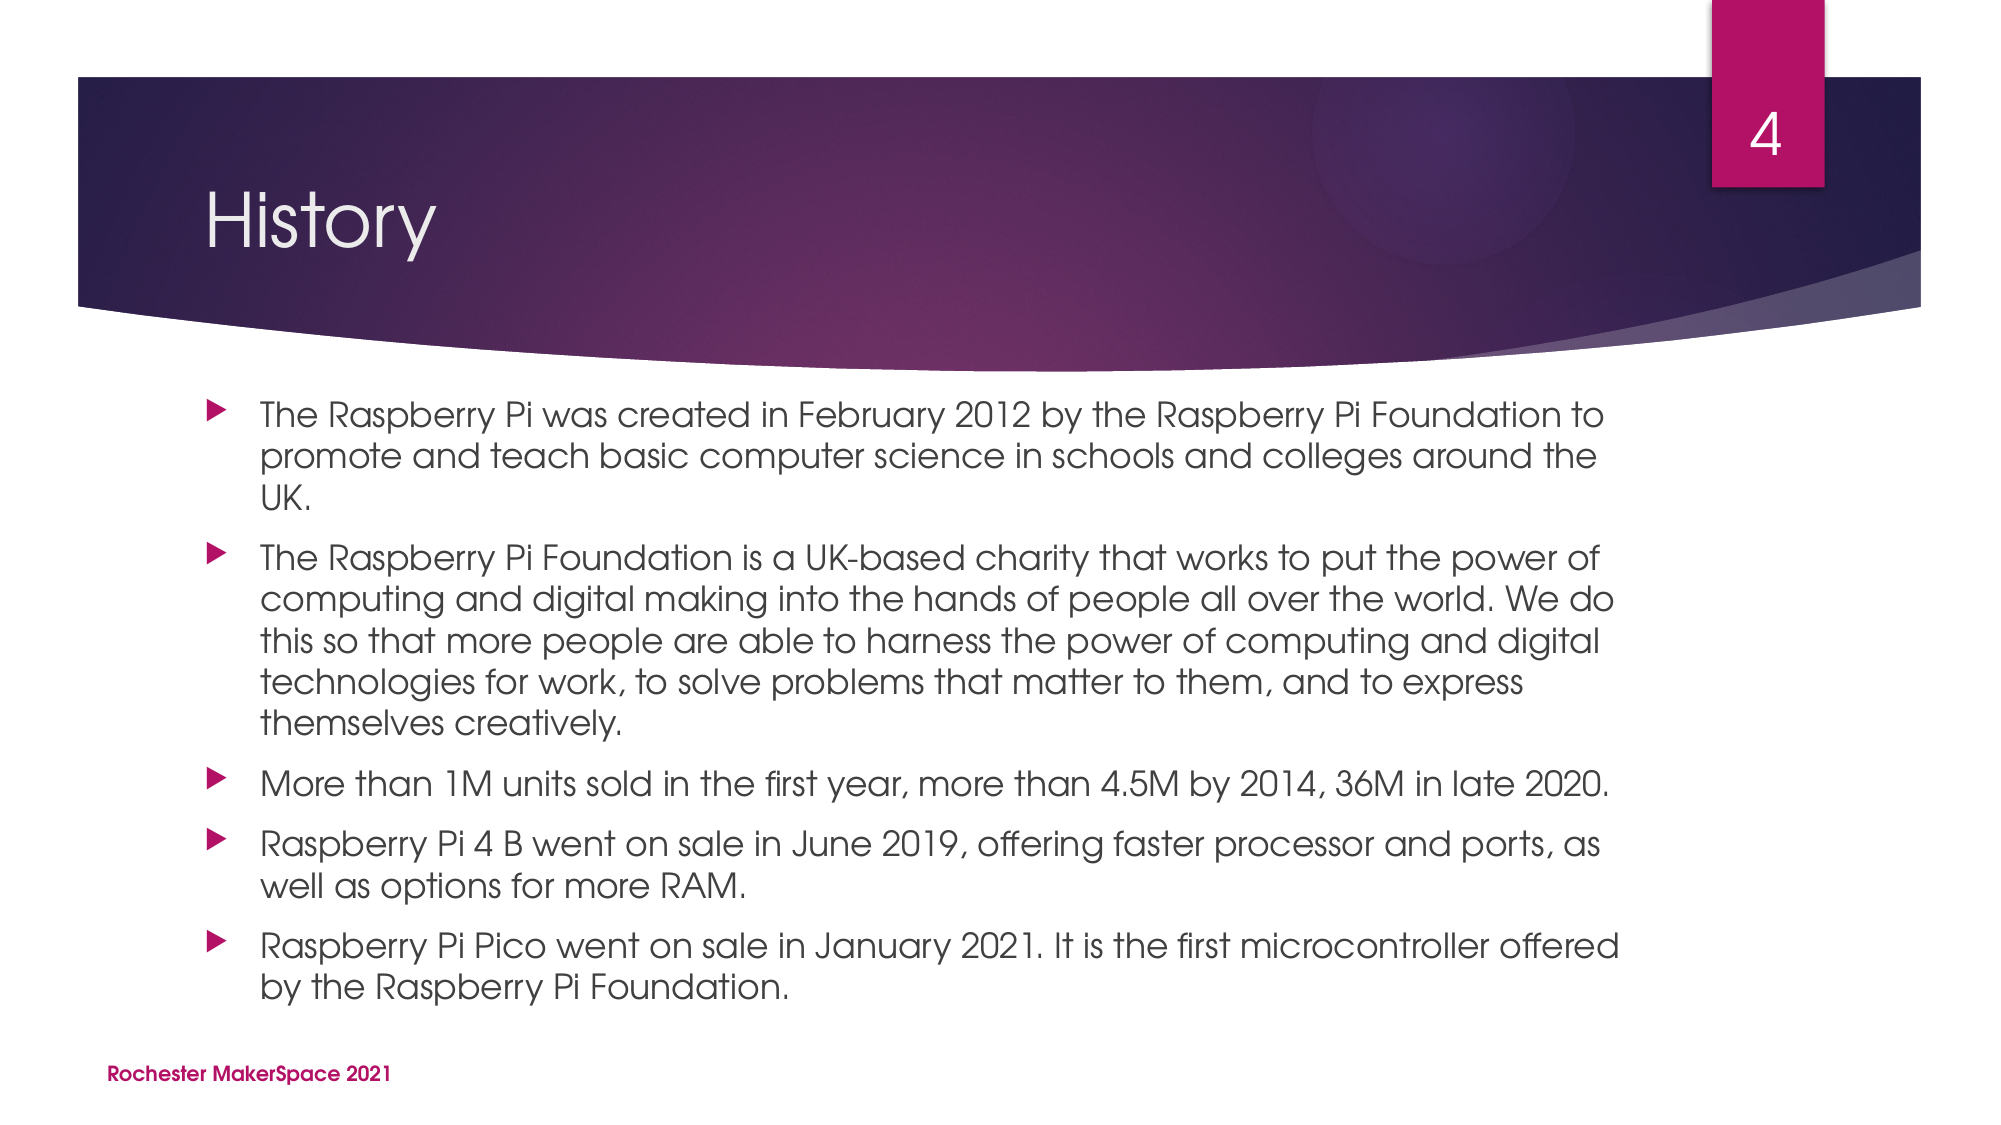

4
# History
The Raspberry Pi was created in February 2012 by the Raspberry Pi Foundation to promote and teach basic computer science in schools and colleges around the UK.
The Raspberry Pi Foundation is a UK-based charity that works to put the power of computing and digital making into the hands of people all over the world. We do this so that more people are able to harness the power of computing and digital technologies for work, to solve problems that matter to them, and to express themselves creatively.
More than 1M units sold in the first year, more than 4.5M by 2014, 36M in late 2020.
Raspberry Pi 4 B went on sale in June 2019, offering faster processor and ports, as well as options for more RAM.
Raspberry Pi Pico went on sale in January 2021. It is the first microcontroller offered by the Raspberry Pi Foundation.
Rochester MakerSpace 2021